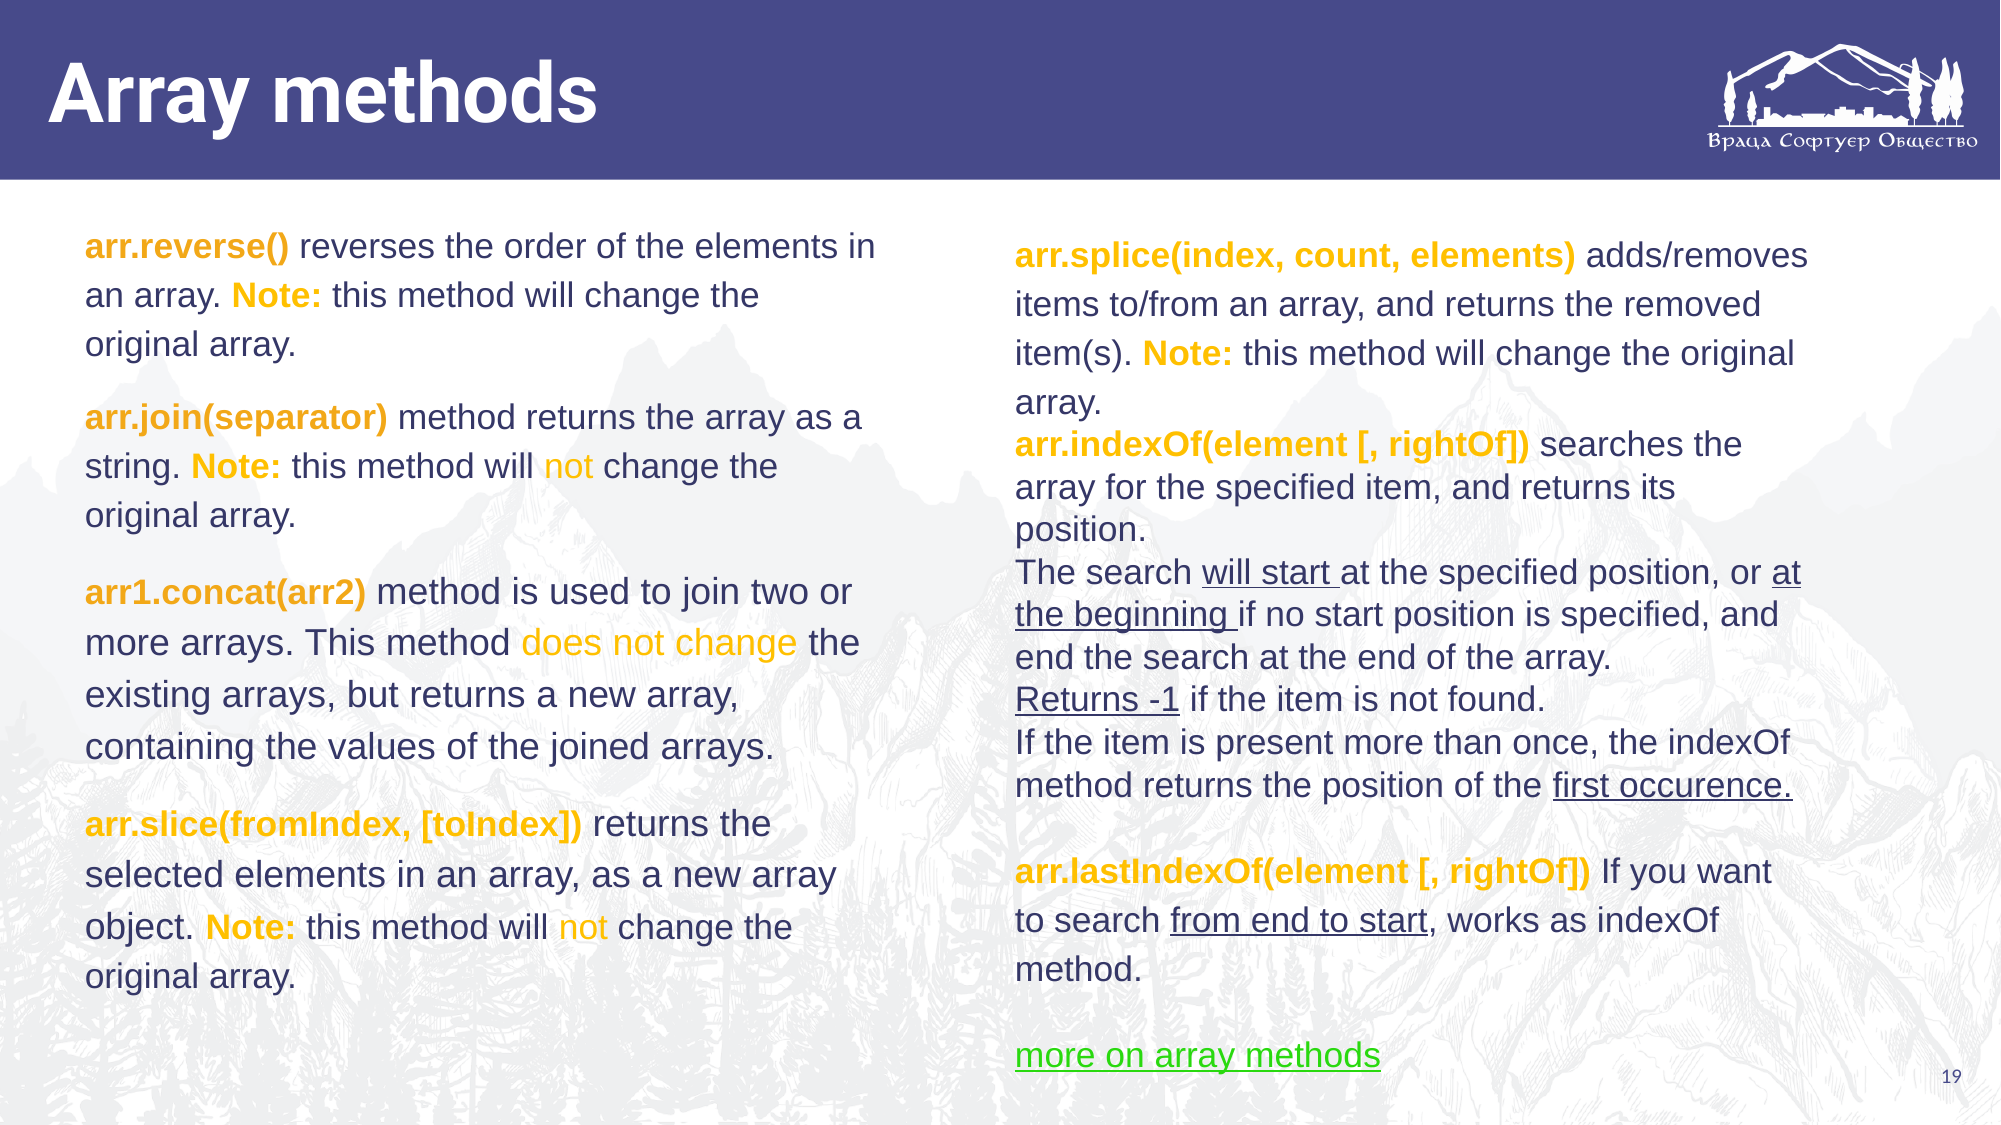

# Array methods
arr.reverse() reverses the order of the elements in an array. Note: this method will change the original array.
arr.join(separator) method returns the array as a string. Note: this method will not change the original array.
arr1.concat(arr2) method is used to join two or more arrays. This method does not change the existing arrays, but returns a new array, containing the values of the joined arrays.
arr.slice(fromIndex, [toIndex]) returns the selected elements in an array, as a new array object. Note: this method will not change the original array.

arr.splice(index, count, elements) adds/removes items to/from an array, and returns the removed item(s). Note: this method will change the original array.
arr.indexOf(element [, rightOf]) searches the array for the specified item, and returns its position.
The search will start at the specified position, or at the beginning if no start position is specified, and end the search at the end of the array.
Returns -1 if the item is not found.
If the item is present more than once, the indexOf method returns the position of the first occurence.
arr.lastIndexOf(element [, rightOf]) If you want to search from end to start, works as indexOf method.
more on array methods

19